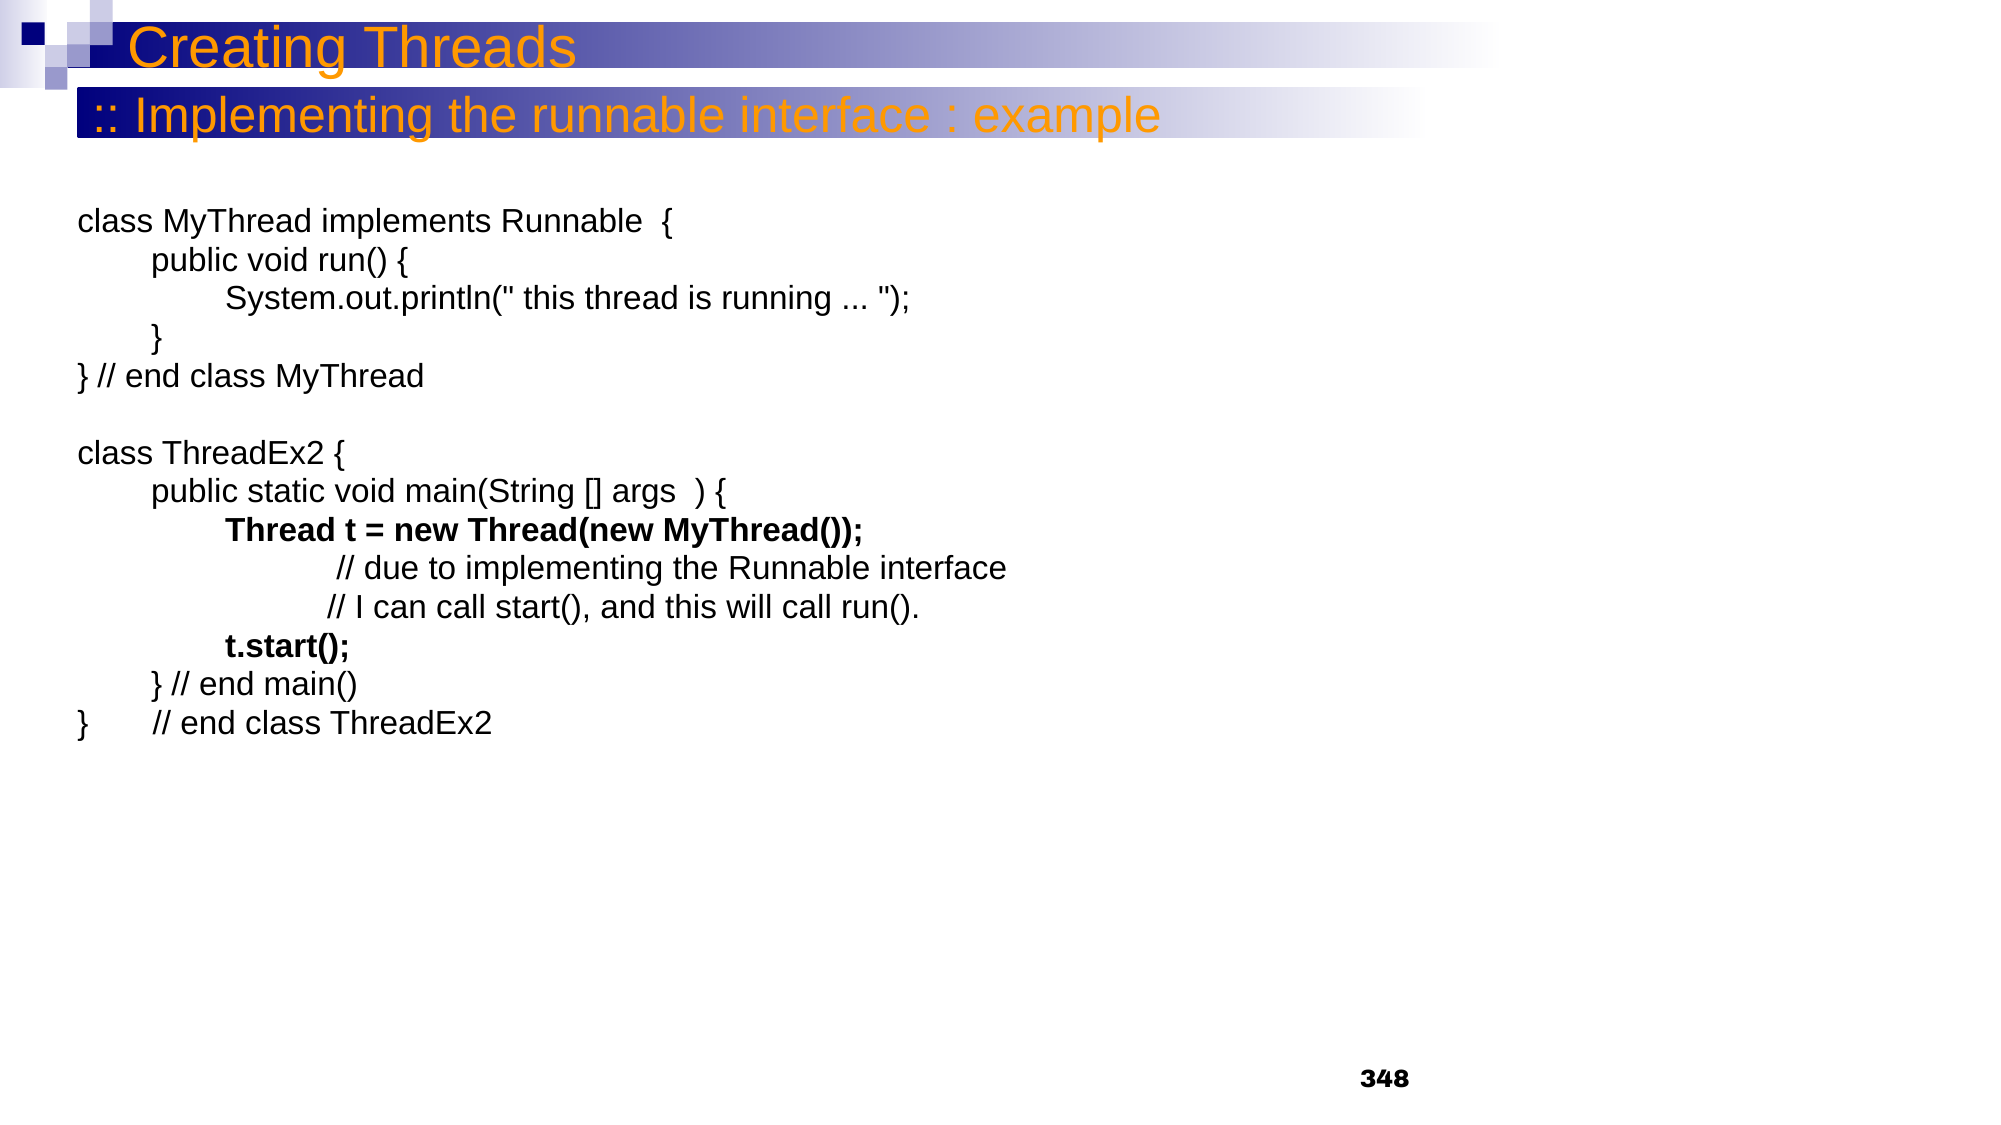

Creating Threads
:: Implementing the runnable interface : example
class MyThread implements Runnable  {
        public void run() {
                System.out.println(" this thread is running ... ");
        }
} // end class MyThread

class ThreadEx2 {
        public static void main(String [] args  ) {
                Thread t = new Thread(new MyThread());
                            // due to implementing the Runnable interface
                           // I can call start(), and this will call run().
                t.start();
        } // end main()
}       // end class ThreadEx2

348